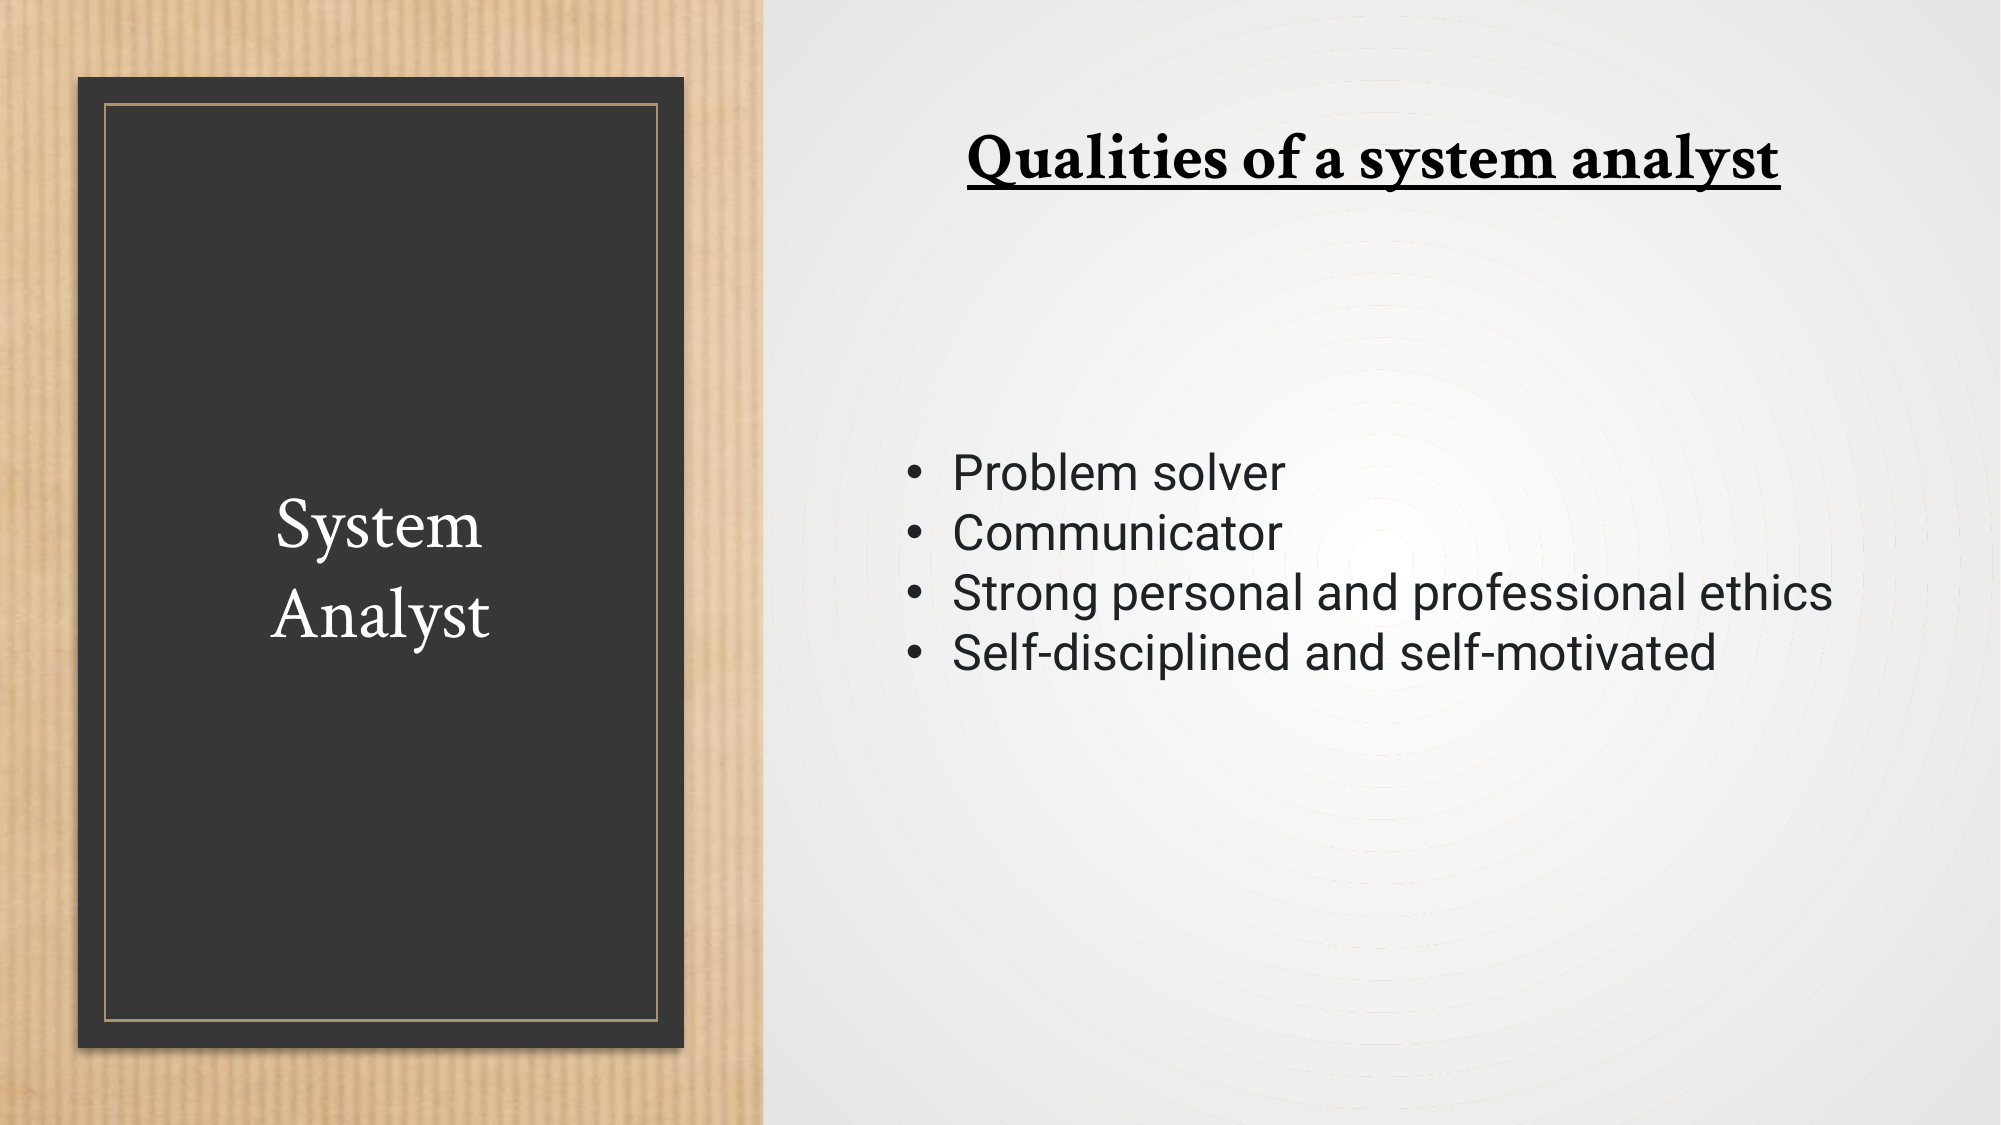

Qualities of a system analyst
# System Analyst
Problem solver
Communicator
Strong personal and professional ethics
Self-disciplined and self-motivated